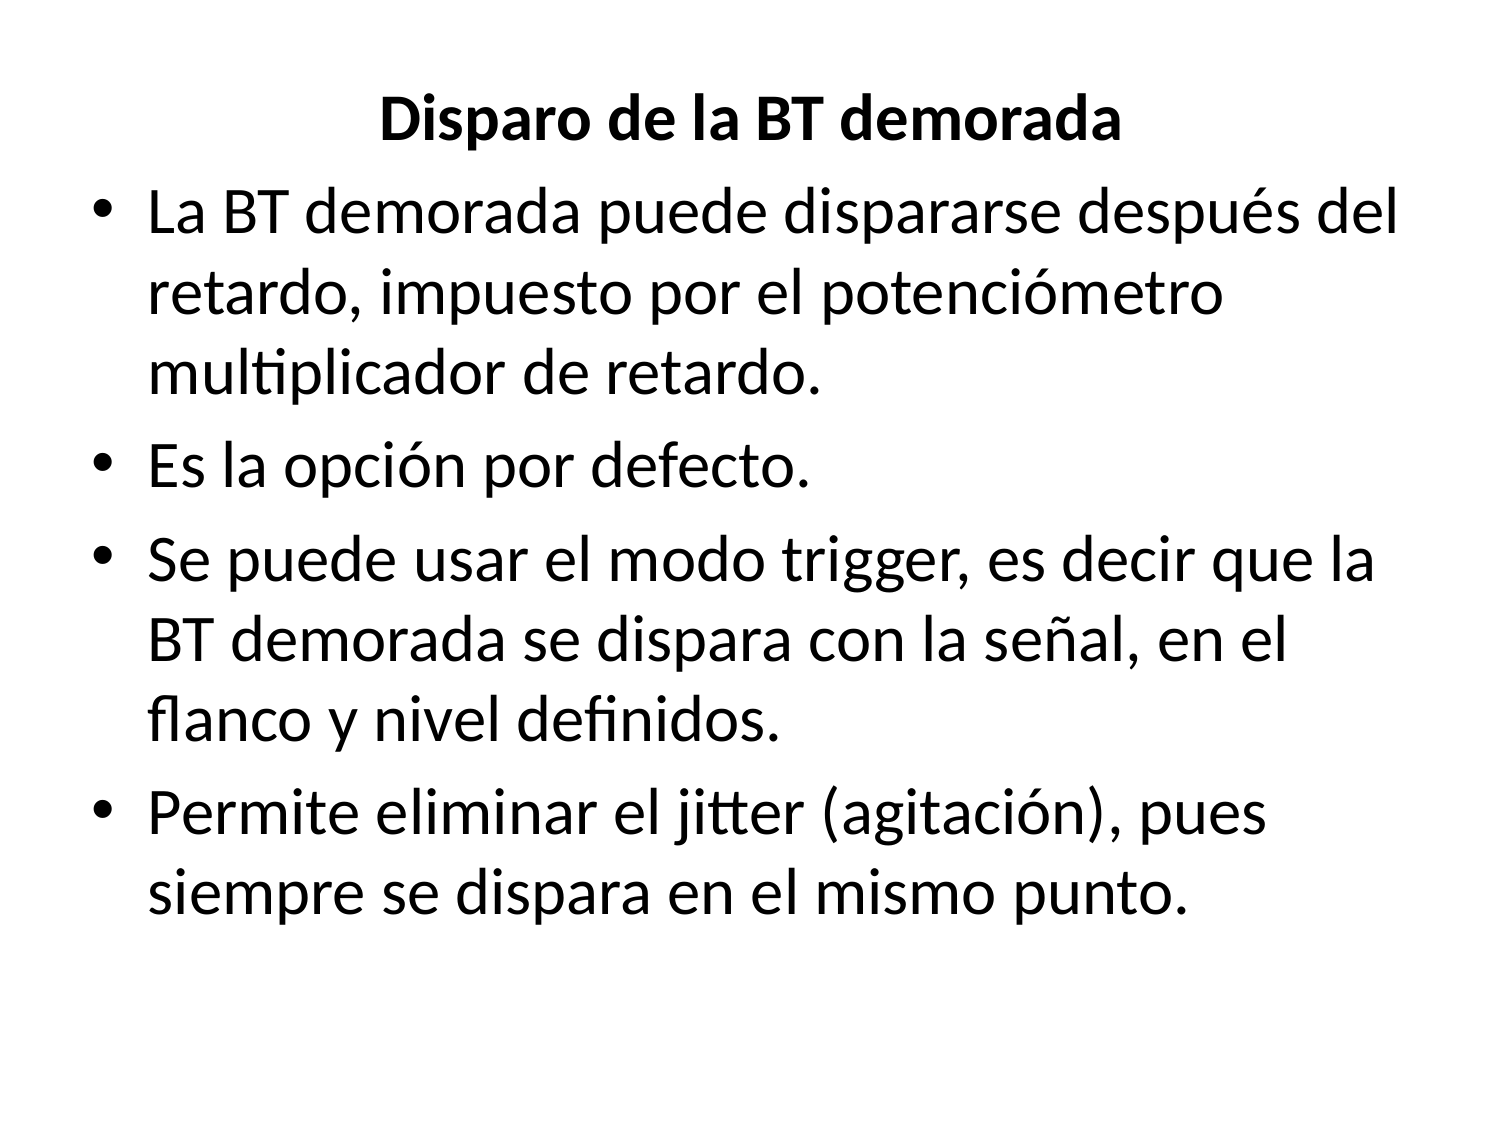

Disparo de la BT demorada
La BT demorada puede dispararse después del retardo, impuesto por el potenciómetro multiplicador de retardo.
Es la opción por defecto.
Se puede usar el modo trigger, es decir que la BT demorada se dispara con la señal, en el flanco y nivel definidos.
Permite eliminar el jitter (agitación), pues siempre se dispara en el mismo punto.